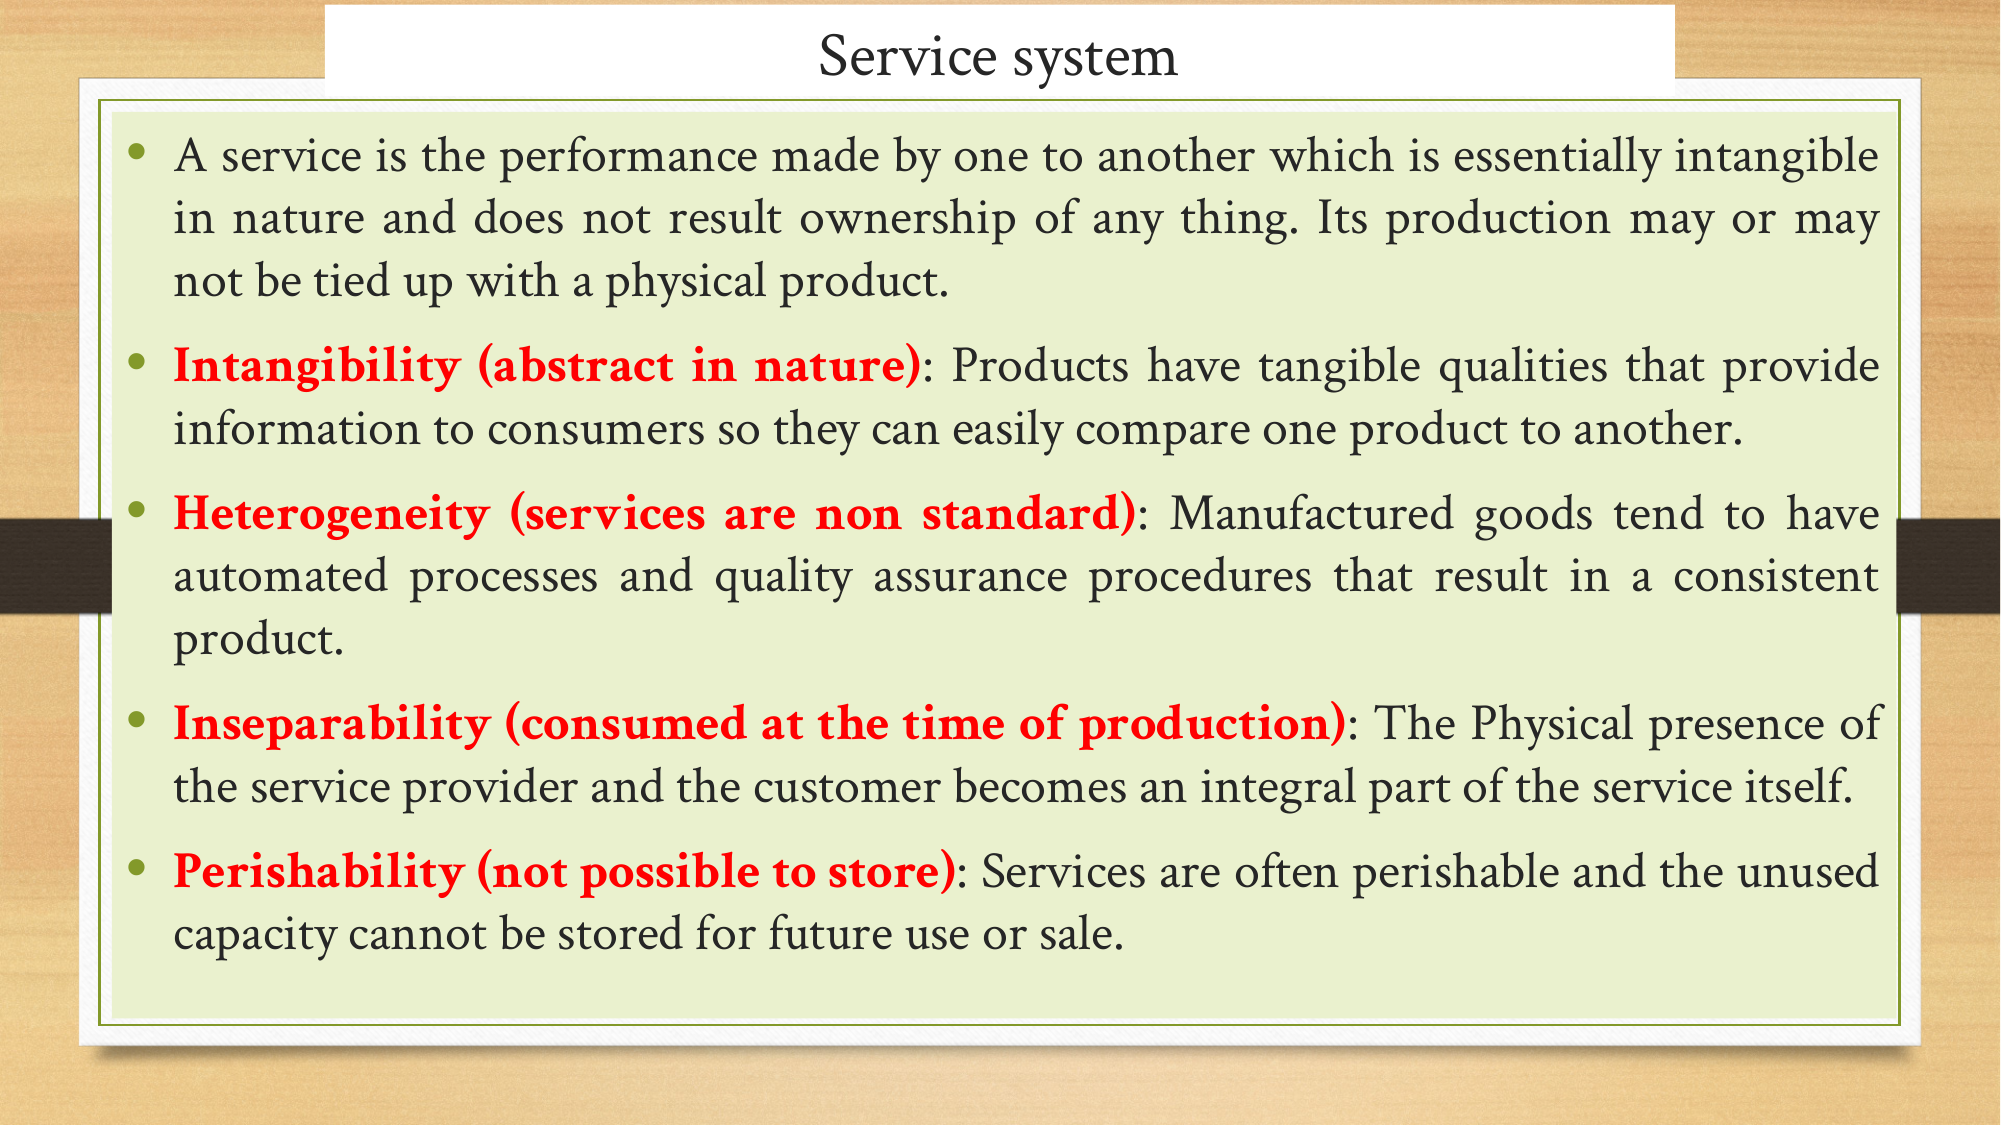

# Service system
A service is the performance made by one to another which is essentially intangible in nature and does not result ownership of any thing. Its production may or may not be tied up with a physical product.
Intangibility (abstract in nature): Products have tangible qualities that provide information to consumers so they can easily compare one product to another.
Heterogeneity (services are non standard): Manufactured goods tend to have automated processes and quality assurance procedures that result in a consistent product.
Inseparability (consumed at the time of production): The Physical presence of the service provider and the customer becomes an integral part of the service itself.
Perishability (not possible to store): Services are often perishable and the unused capacity cannot be stored for future use or sale.